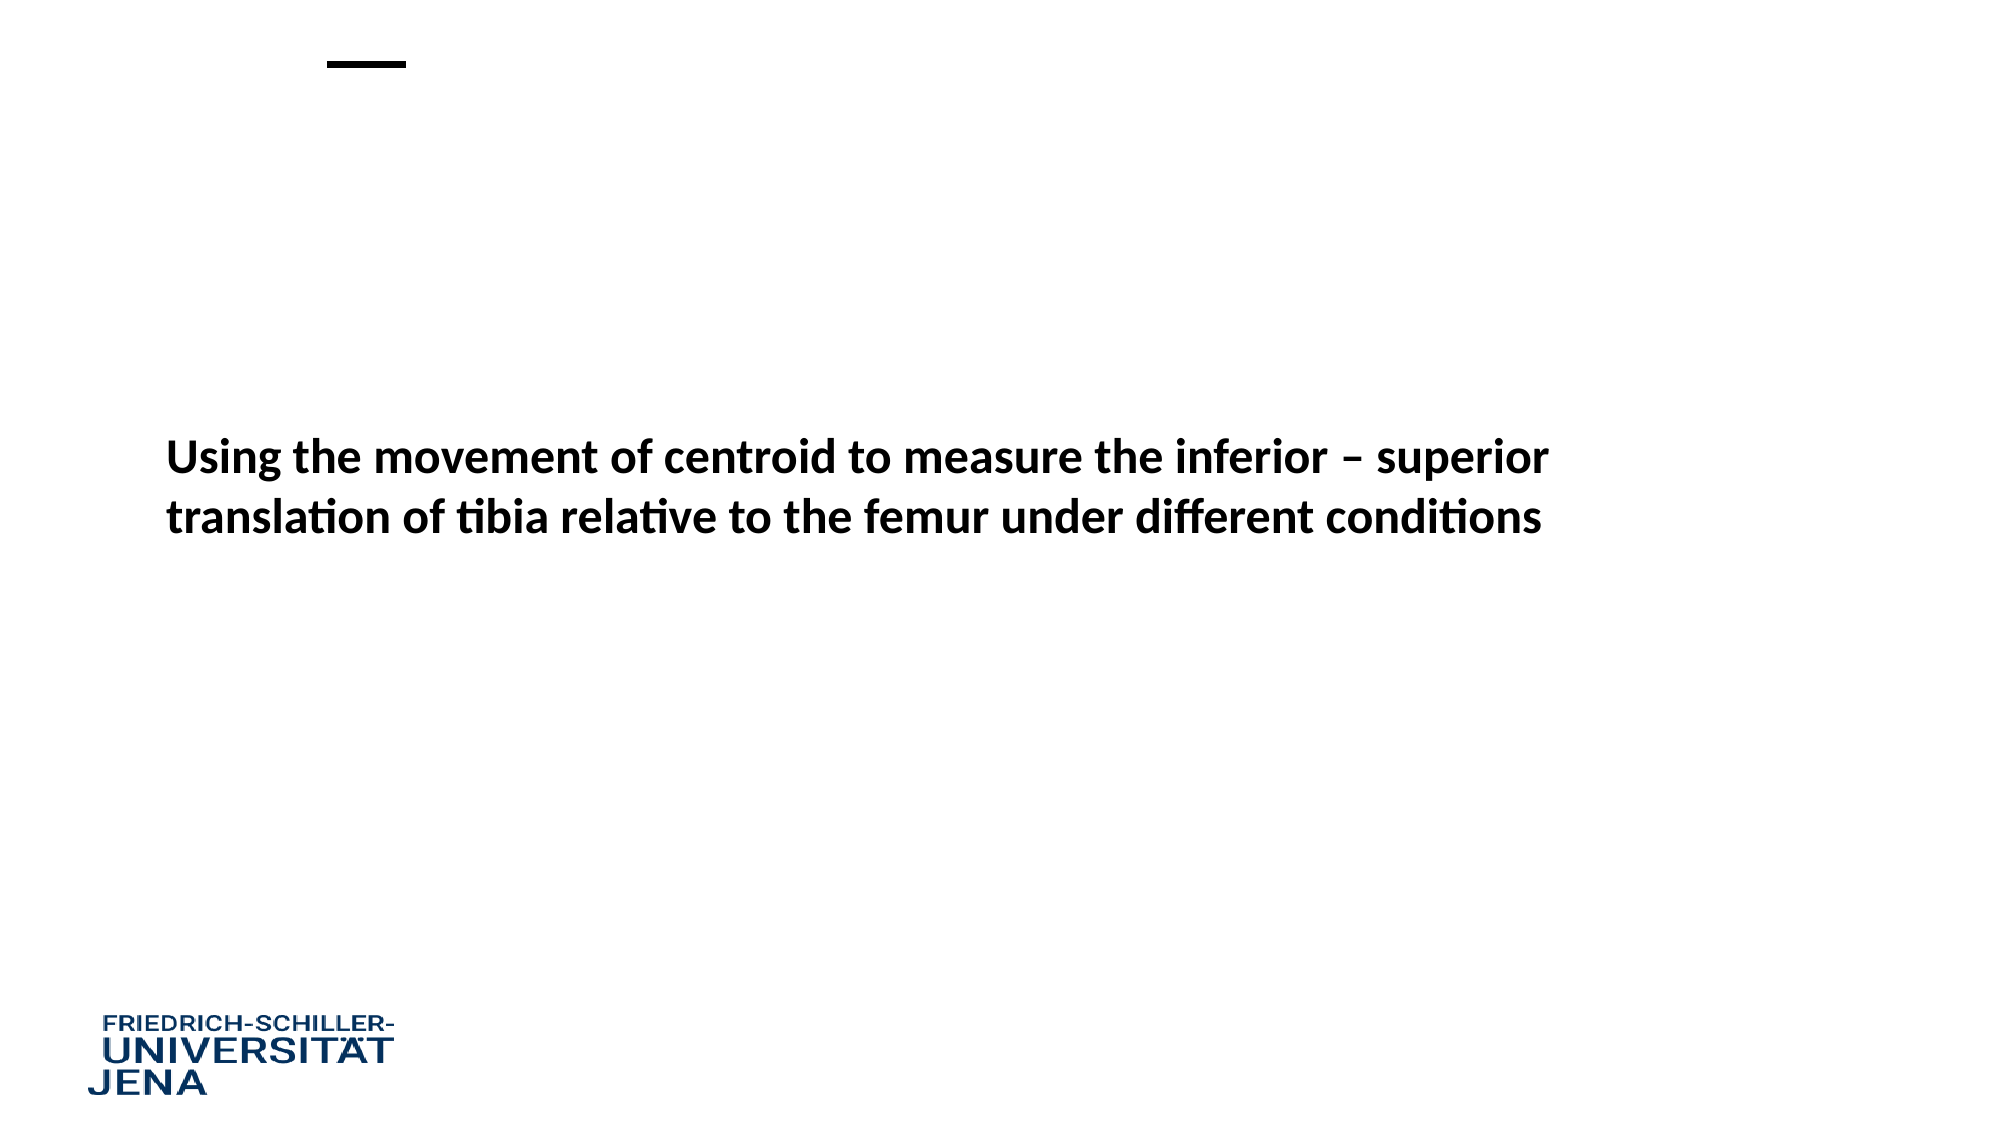

Using the movement of centroid to measure the inferior – superior translation of tibia relative to the femur under different conditions